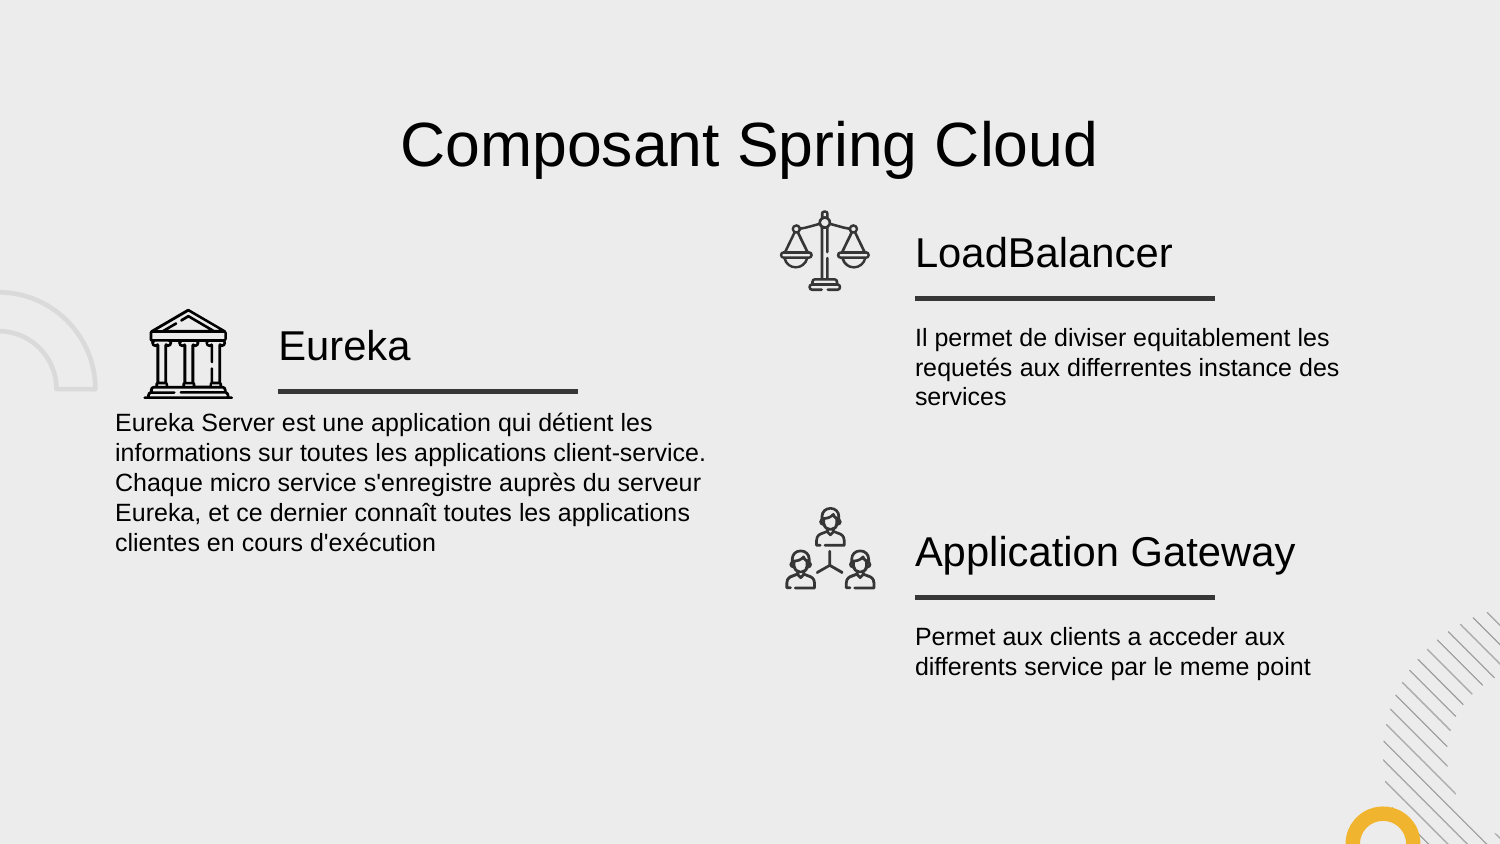

# Composant Spring Cloud

LoadBalancer
Il permet de diviser equitablement les requetés aux differrentes instance des services
Eureka

Eureka Server est une application qui détient les informations sur toutes les applications client-service. Chaque micro service s'enregistre auprès du serveur Eureka, et ce dernier connaît toutes les applications clientes en cours d'exécution

Application Gateway
Permet aux clients a acceder aux differents service par le meme point